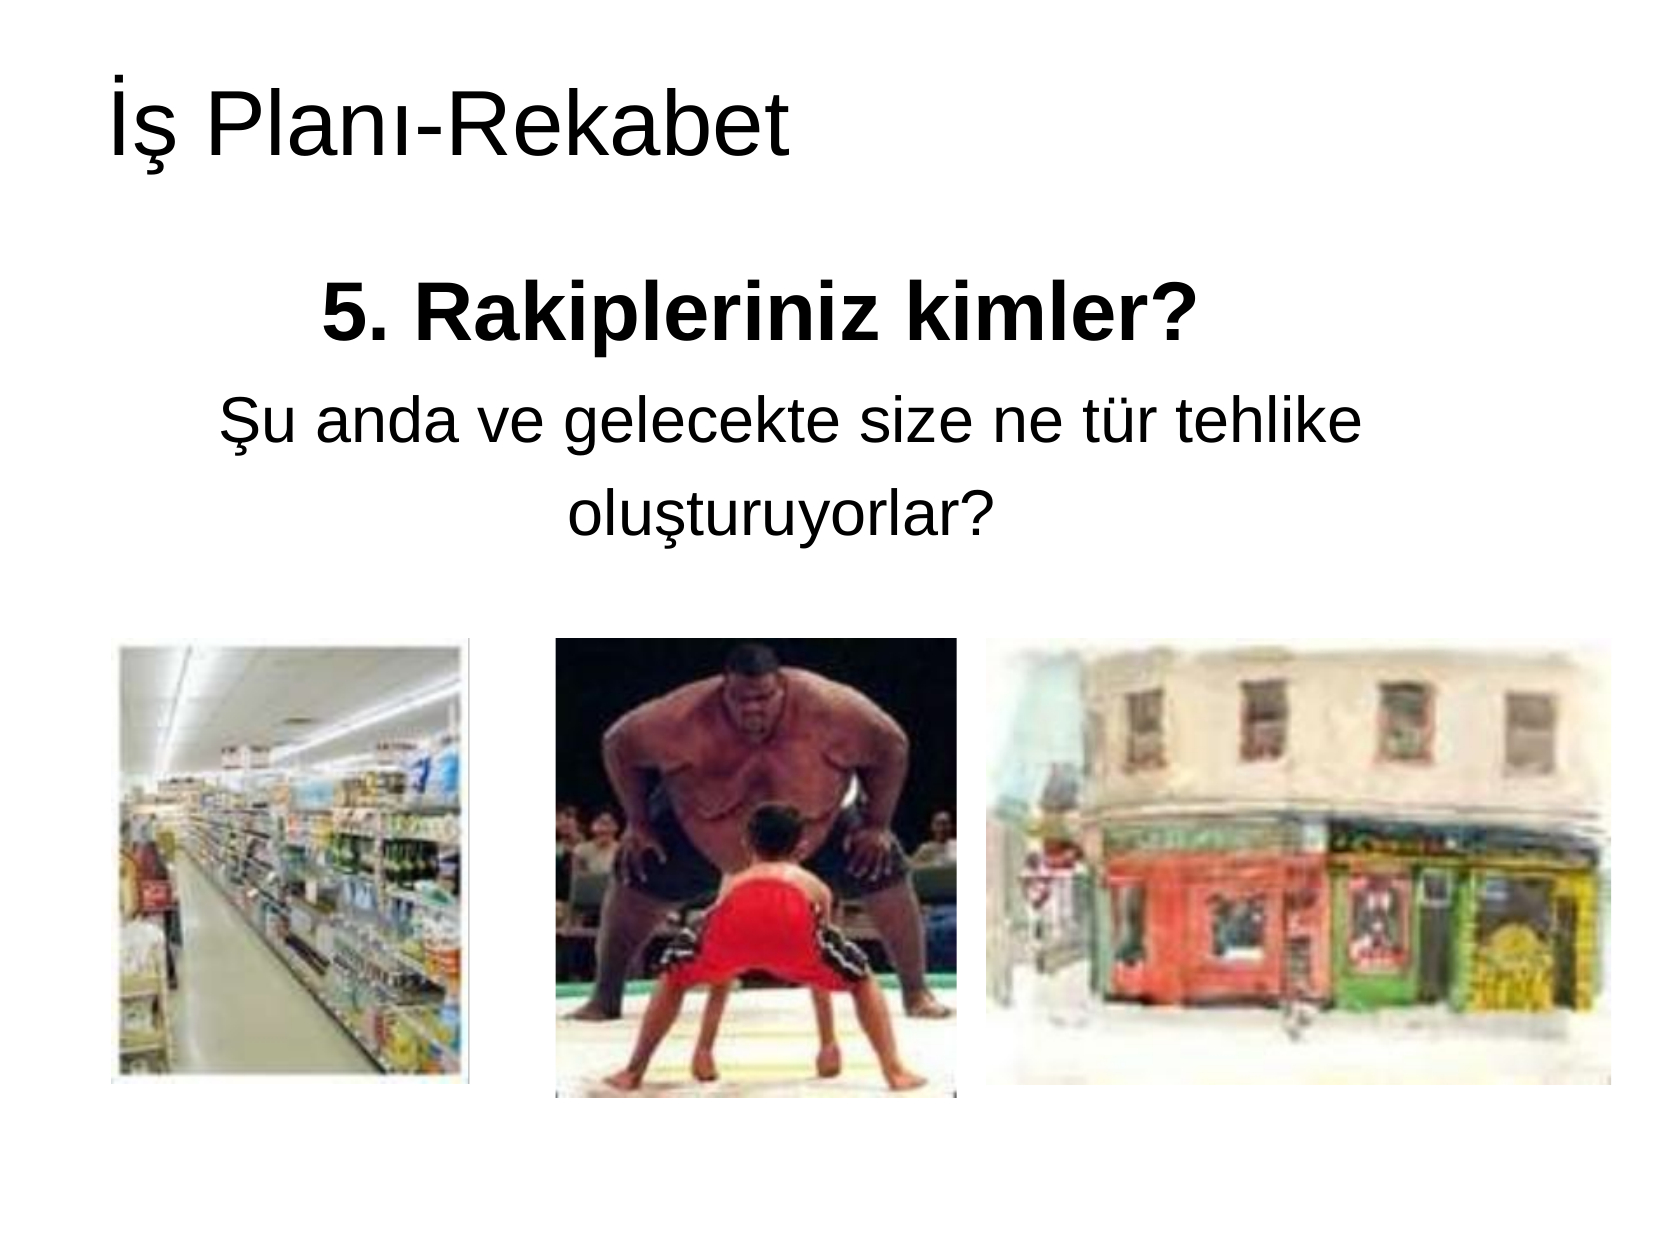

# İş Planı-Rekabet
5. Rakipleriniz kimler?
Şu anda ve gelecekte size ne tür tehlike oluşturuyorlar?